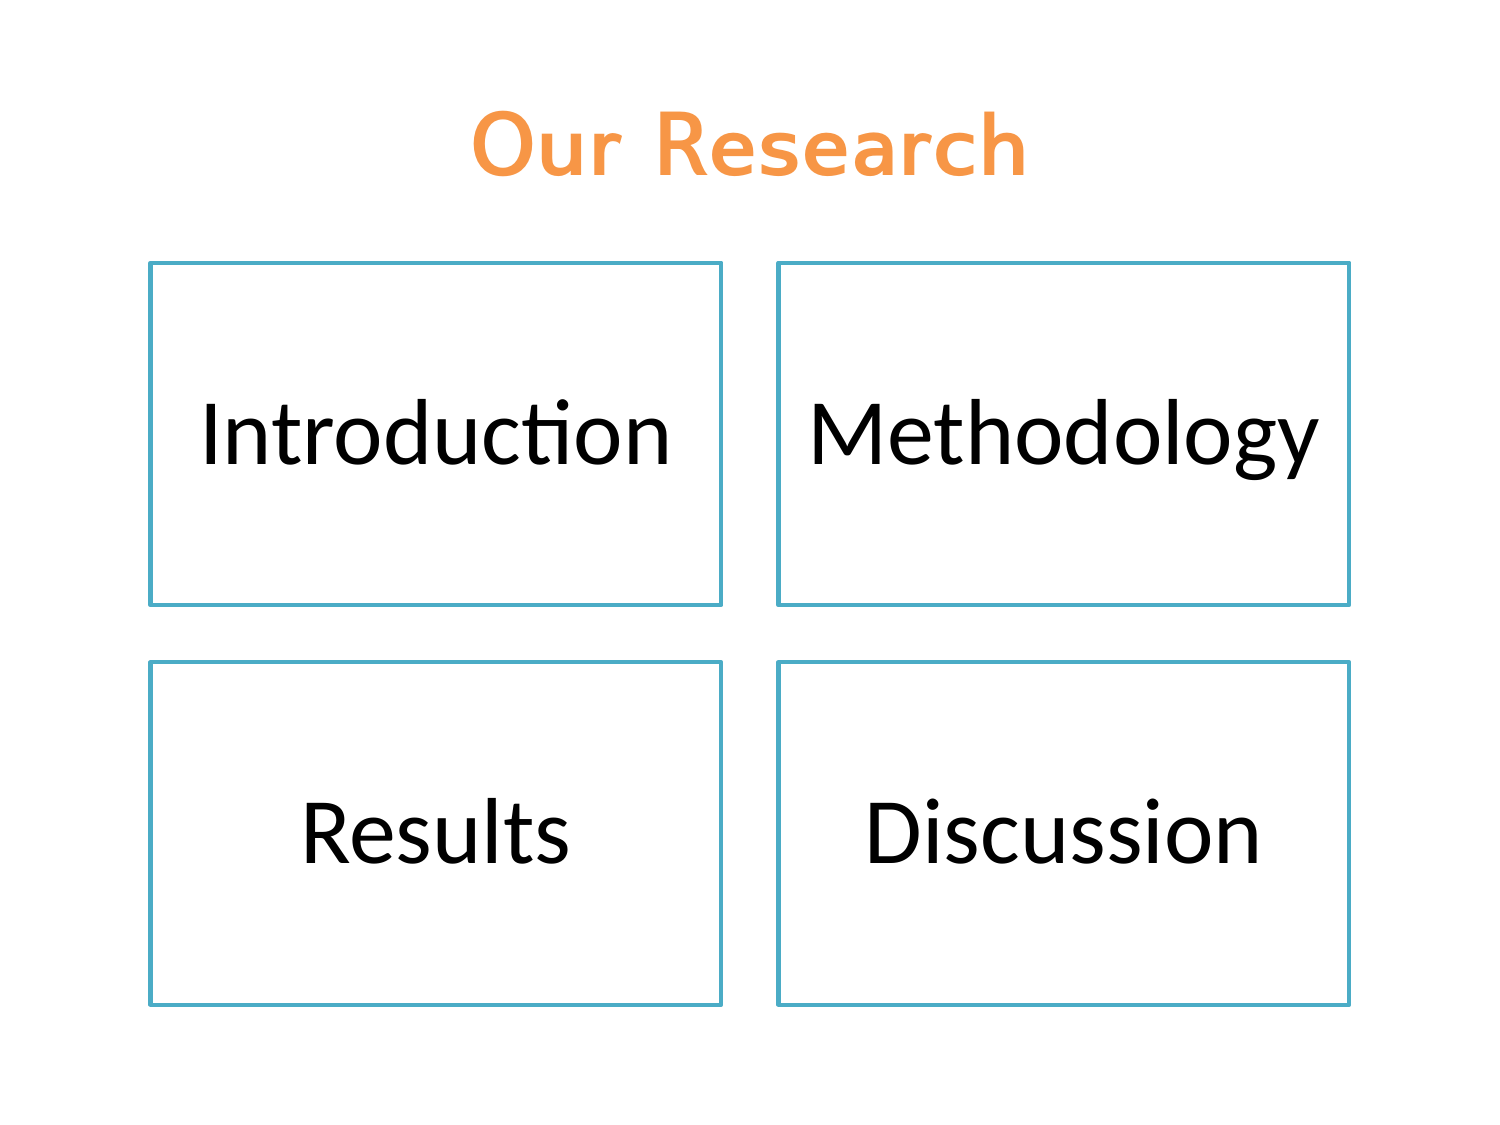

# Our Research
Introduction
Methodology
Results
Discussion